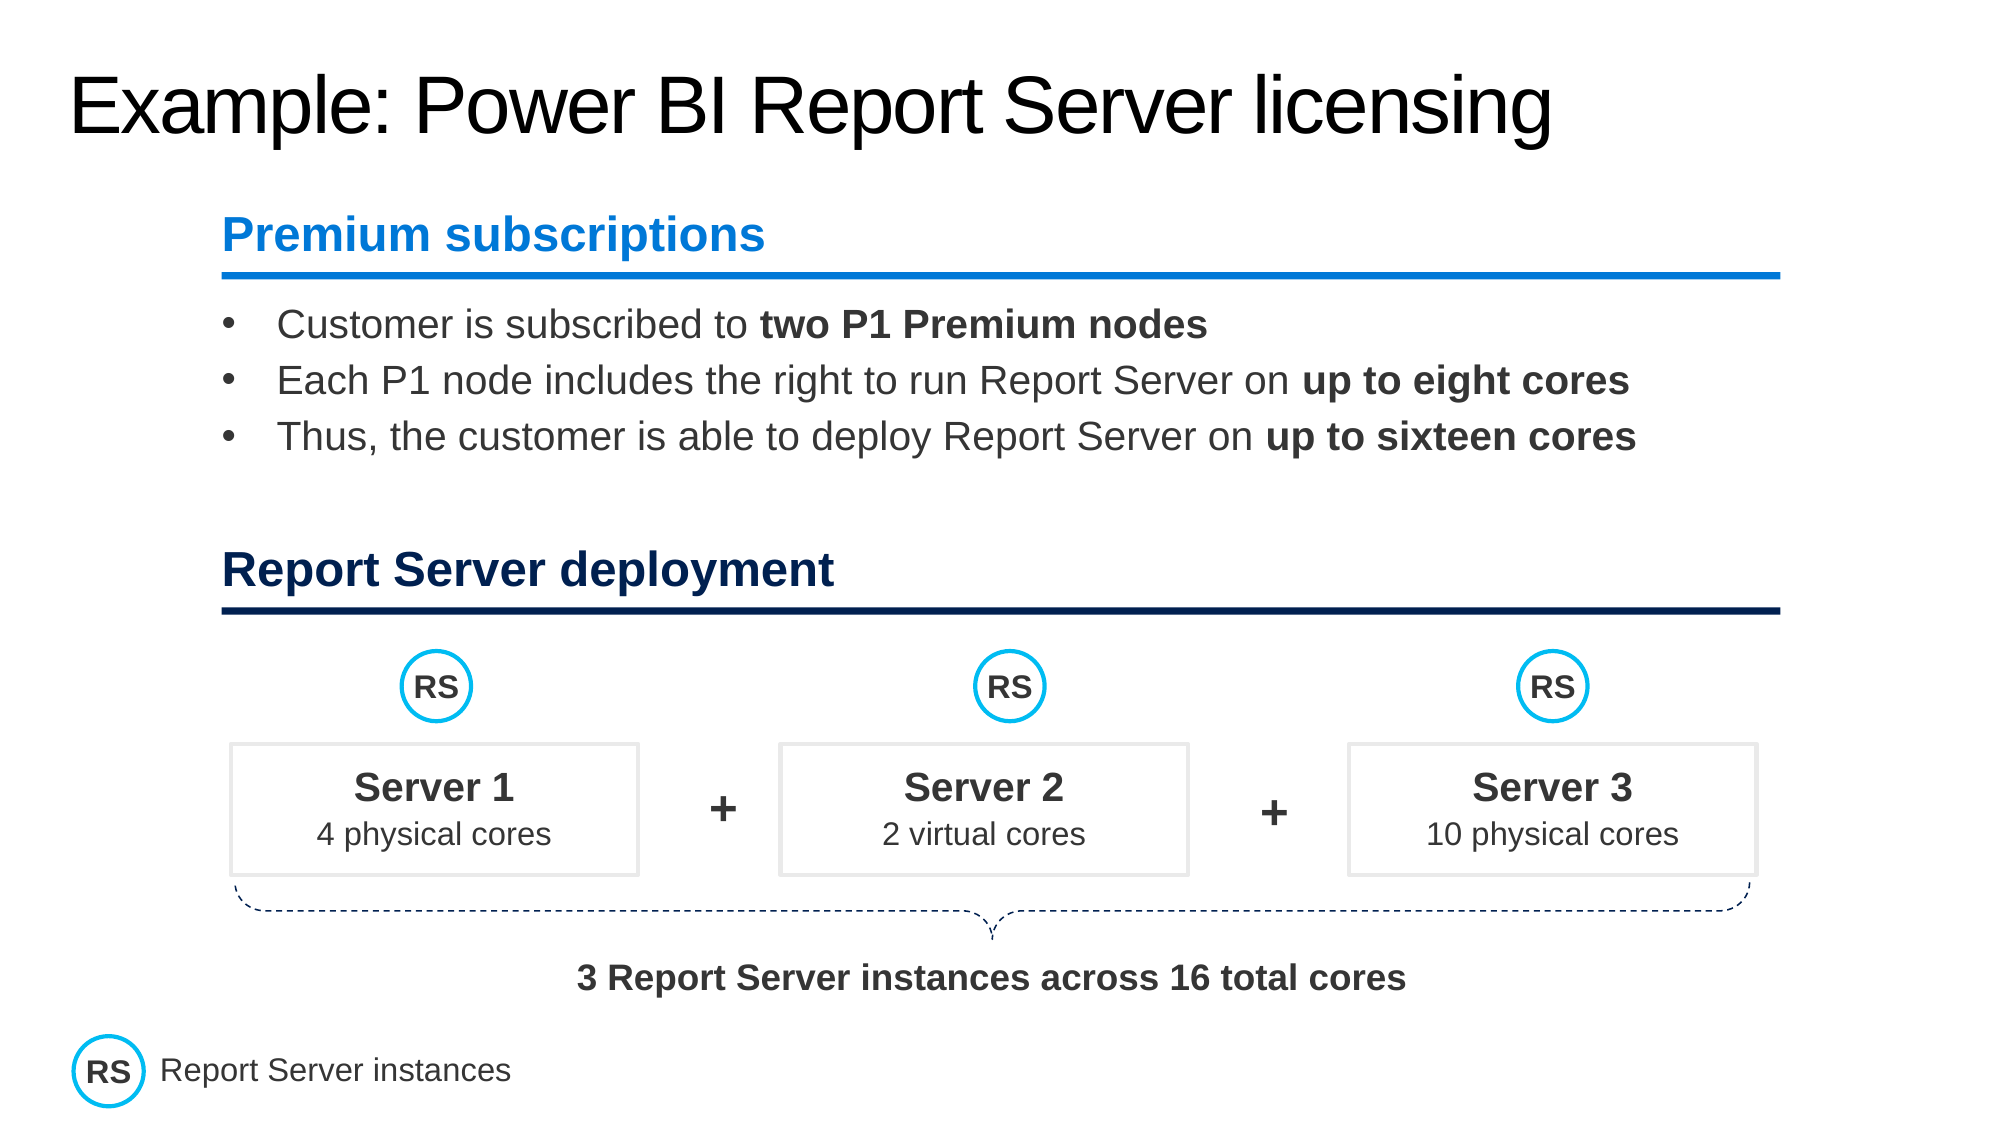

# Example: Power BI Report Server licensing

Premium subscriptions
Customer is subscribed to two P1 Premium nodes
Each P1 node includes the right to run Report Server on up to eight cores
Thus, the customer is able to deploy Report Server on up to sixteen cores
Report Server deployment
RS
RS
RS
Server 1
4 physical cores
Server 3
10 physical cores
Server 2
2 virtual cores
+
+
3 Report Server instances across 16 total cores
RS
Report Server instances